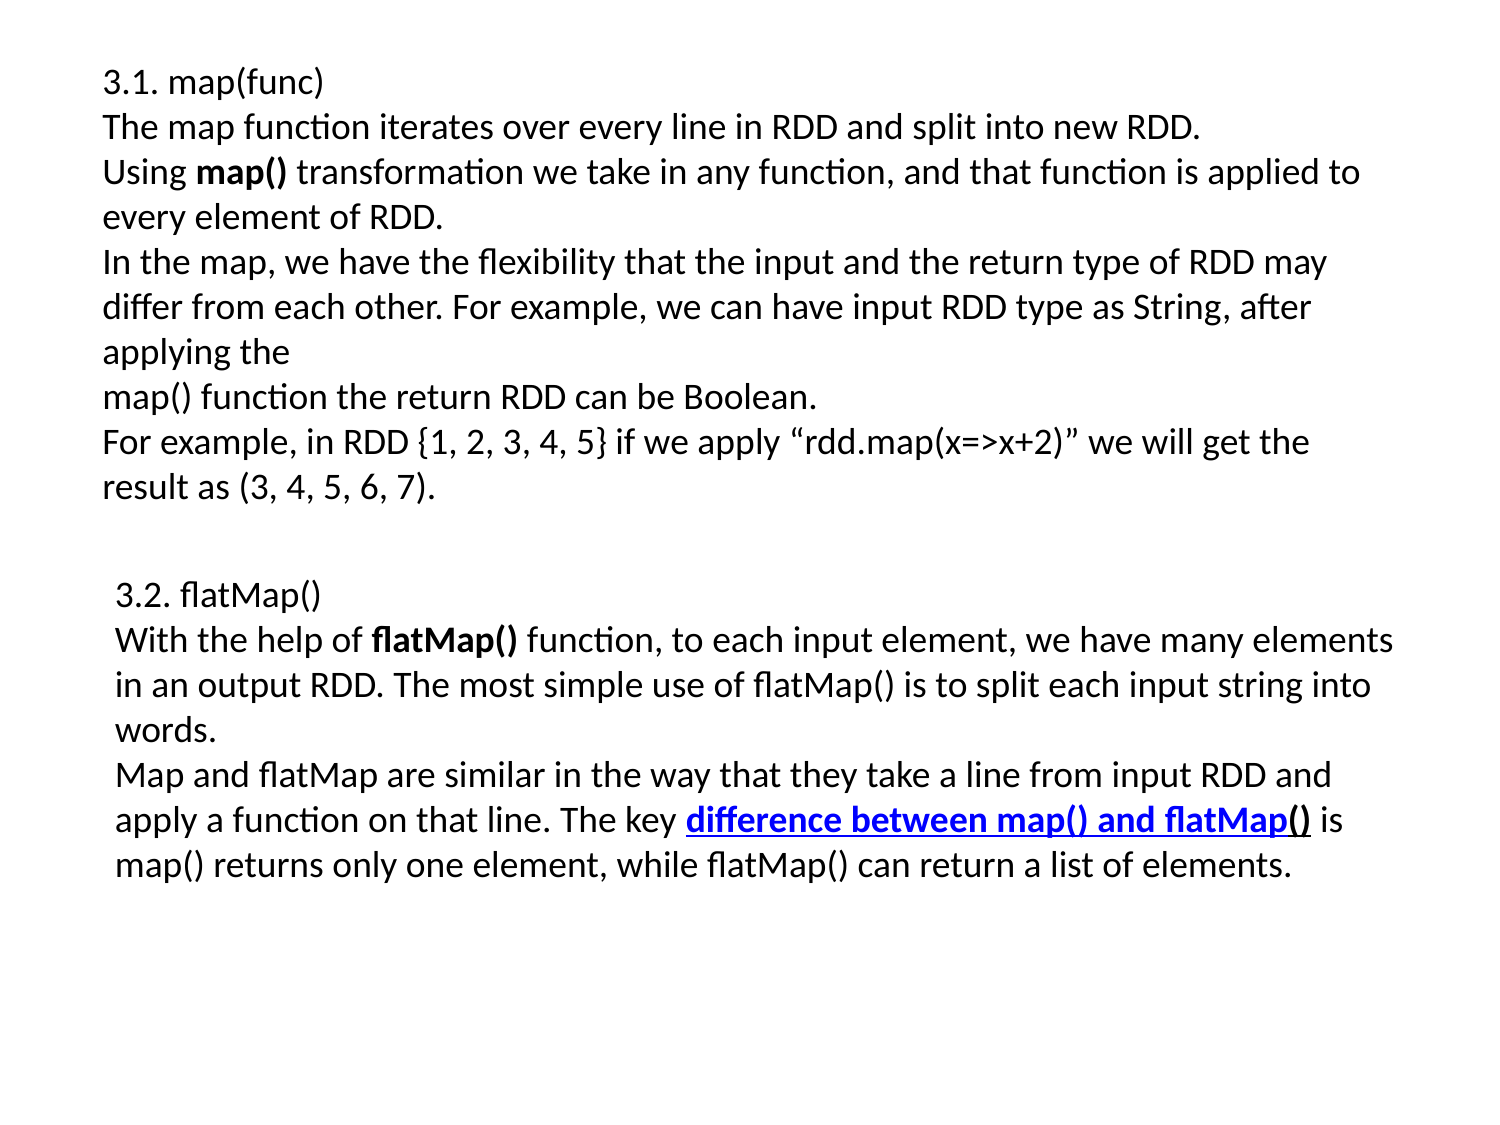

3.1. map(func)
The map function iterates over every line in RDD and split into new RDD. Using map() transformation we take in any function, and that function is applied to every element of RDD.
In the map, we have the flexibility that the input and the return type of RDD may differ from each other. For example, we can have input RDD type as String, after applying the
map() function the return RDD can be Boolean.
For example, in RDD {1, 2, 3, 4, 5} if we apply “rdd.map(x=>x+2)” we will get the result as (3, 4, 5, 6, 7).
3.2. flatMap()
With the help of flatMap() function, to each input element, we have many elements in an output RDD. The most simple use of flatMap() is to split each input string into words.
Map and flatMap are similar in the way that they take a line from input RDD and apply a function on that line. The key difference between map() and flatMap() is map() returns only one element, while flatMap() can return a list of elements.